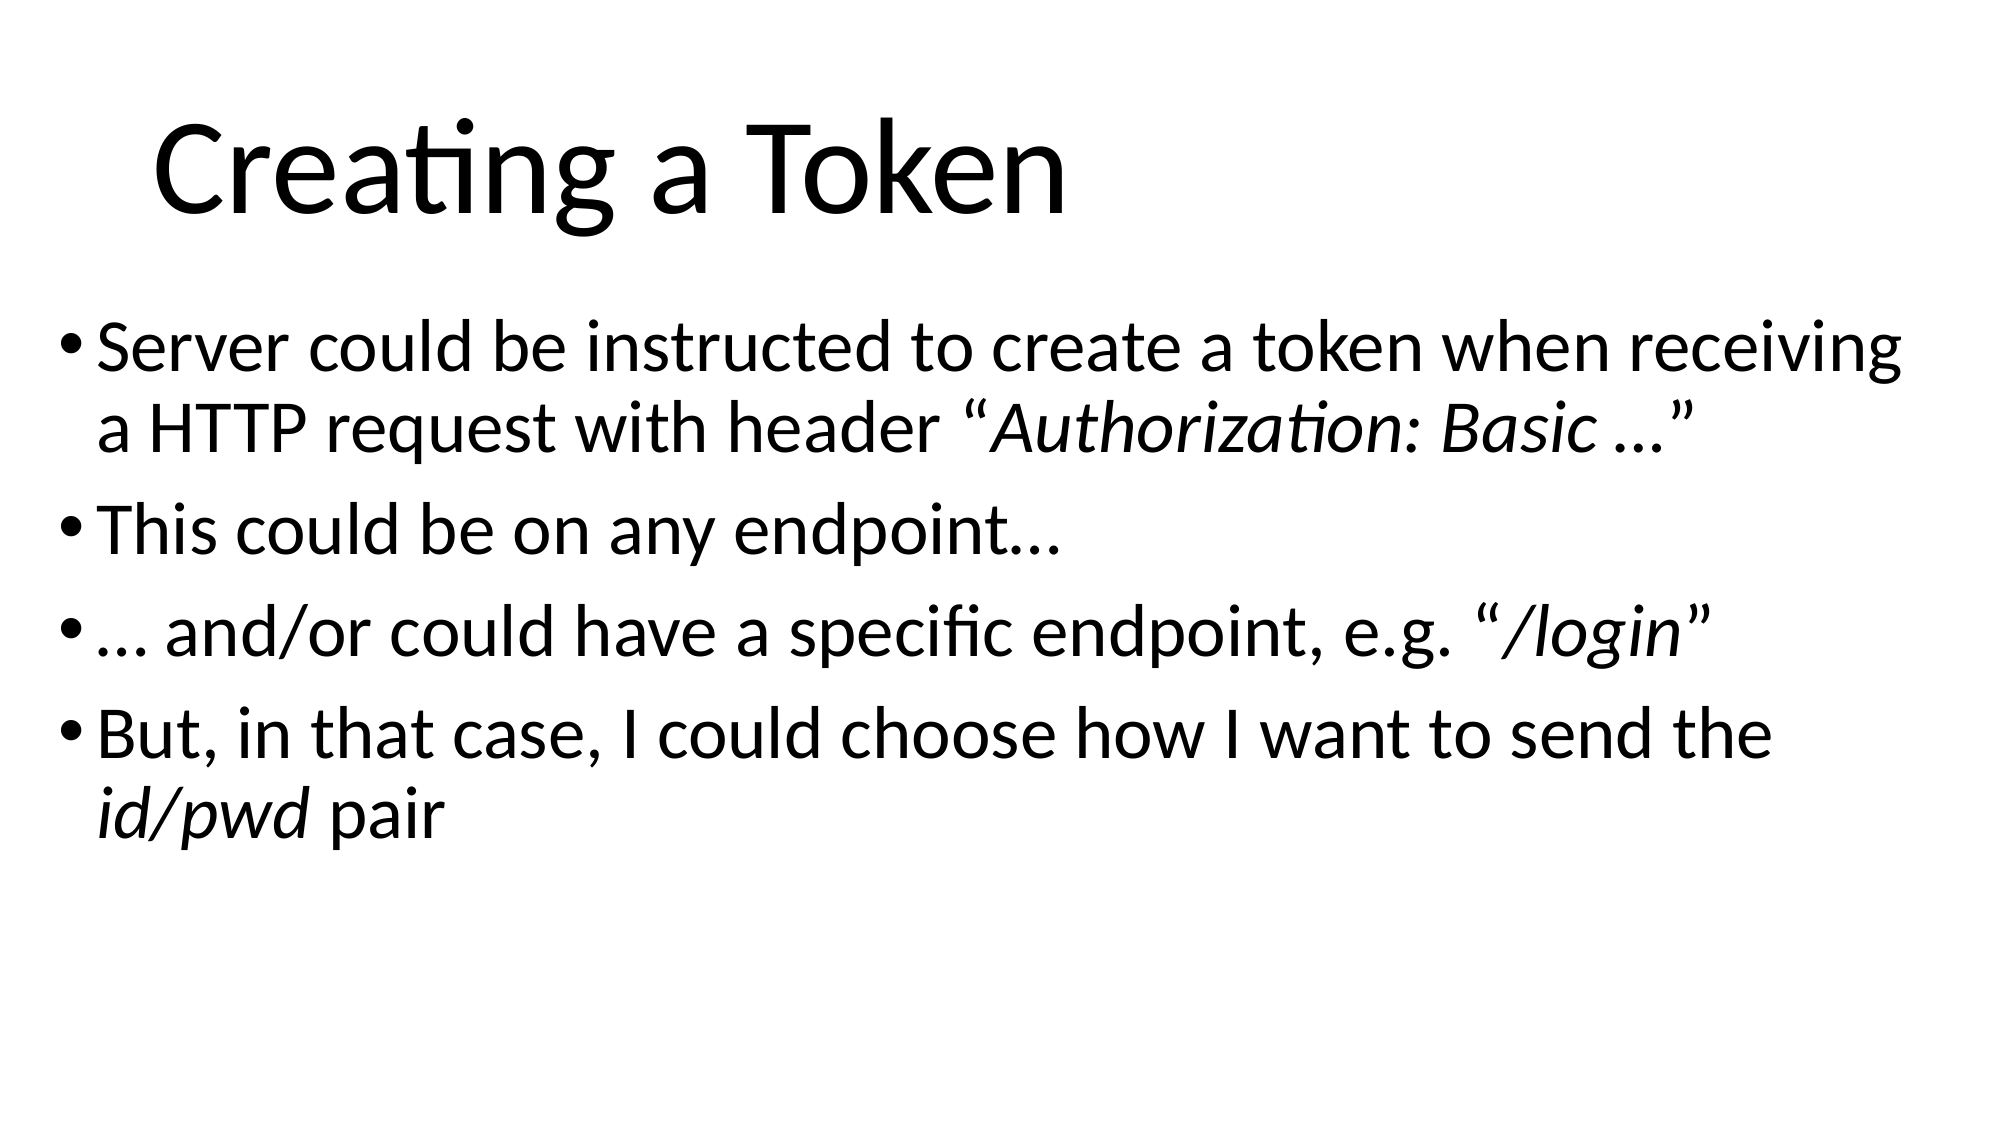

# Creating a Token
Server could be instructed to create a token when receiving a HTTP request with header “Authorization: Basic …”
This could be on any endpoint…
… and/or could have a specific endpoint, e.g. “/login”
But, in that case, I could choose how I want to send the id/pwd pair